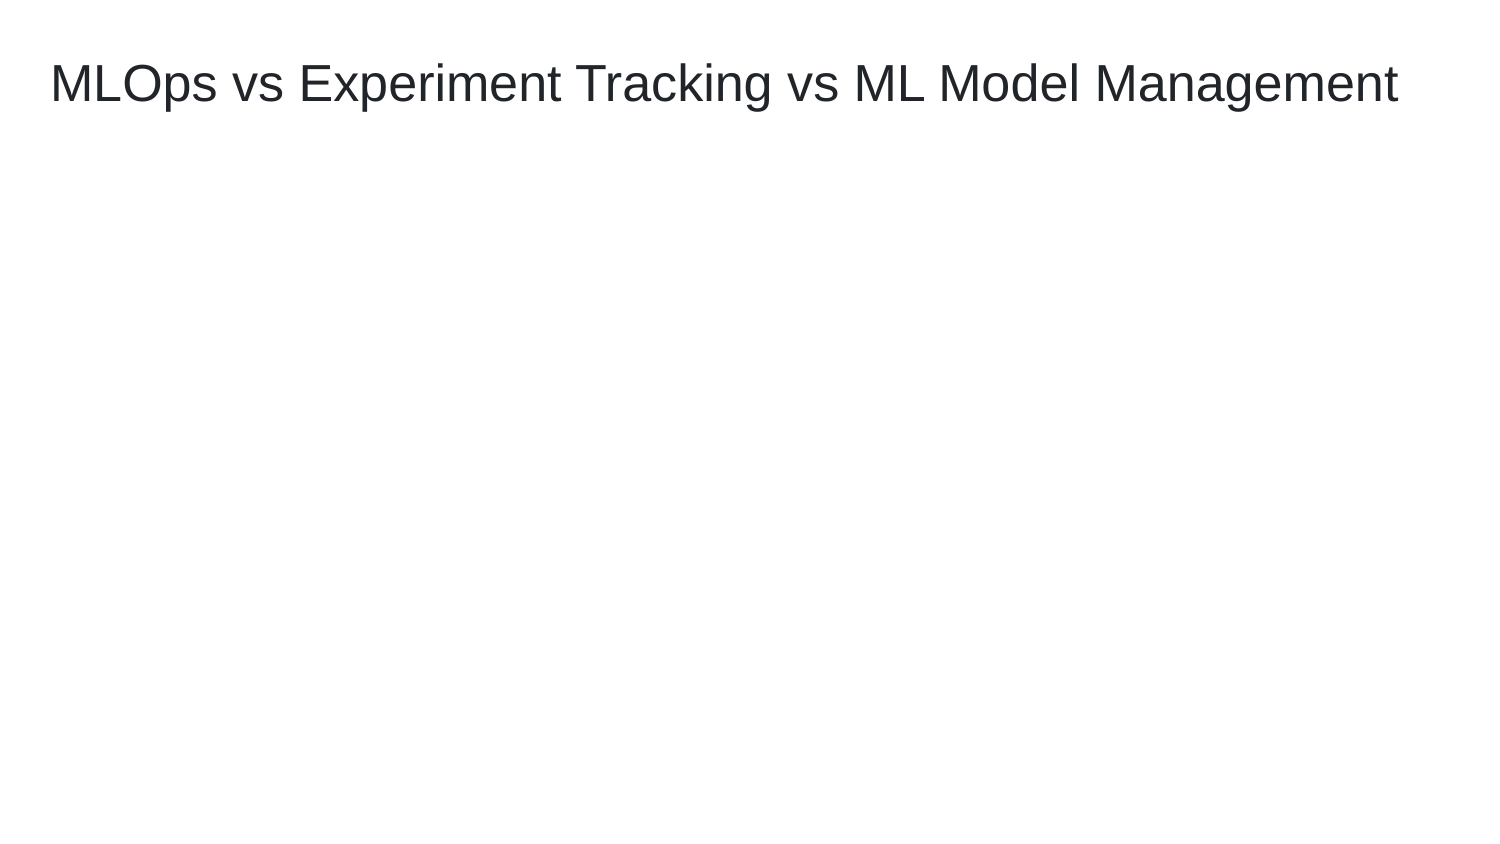

MLOps vs Experiment Tracking vs ML Model Management